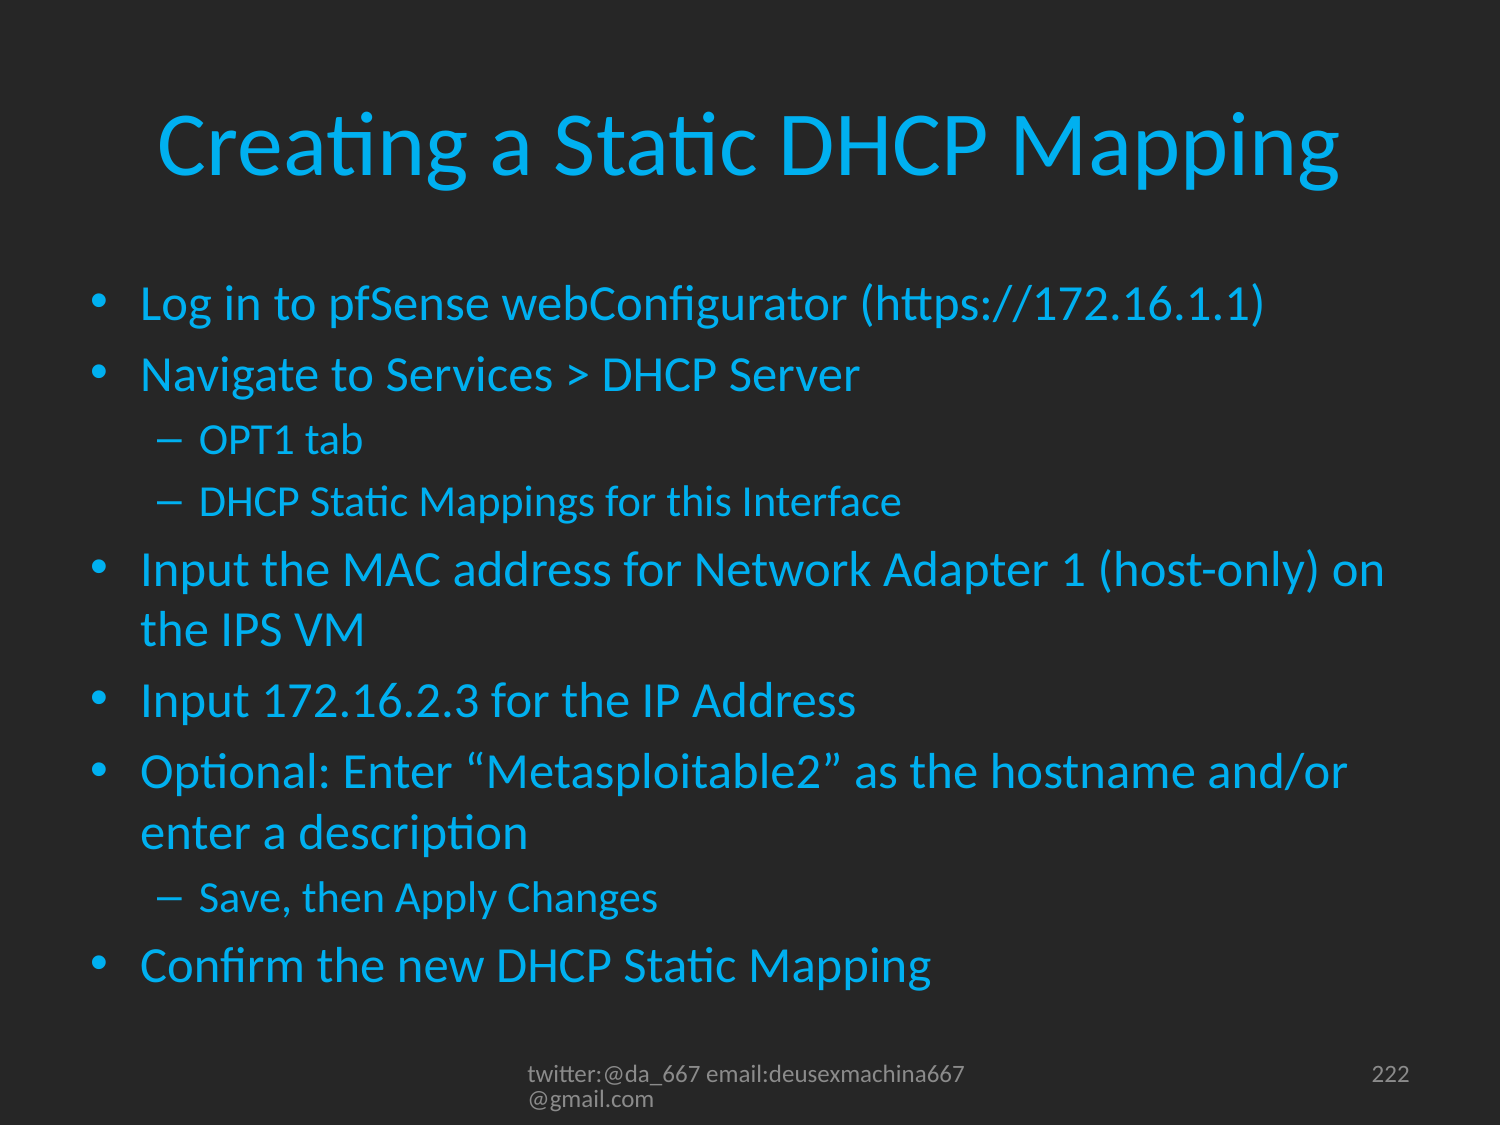

# Creating a Static DHCP Mapping
Log in to pfSense webConfigurator (https://172.16.1.1)
Navigate to Services > DHCP Server
OPT1 tab
DHCP Static Mappings for this Interface
Input the MAC address for Network Adapter 1 (host-only) on the IPS VM
Input 172.16.2.3 for the IP Address
Optional: Enter “Metasploitable2” as the hostname and/or enter a description
Save, then Apply Changes
Confirm the new DHCP Static Mapping
twitter:@da_667 email:deusexmachina667@gmail.com
222